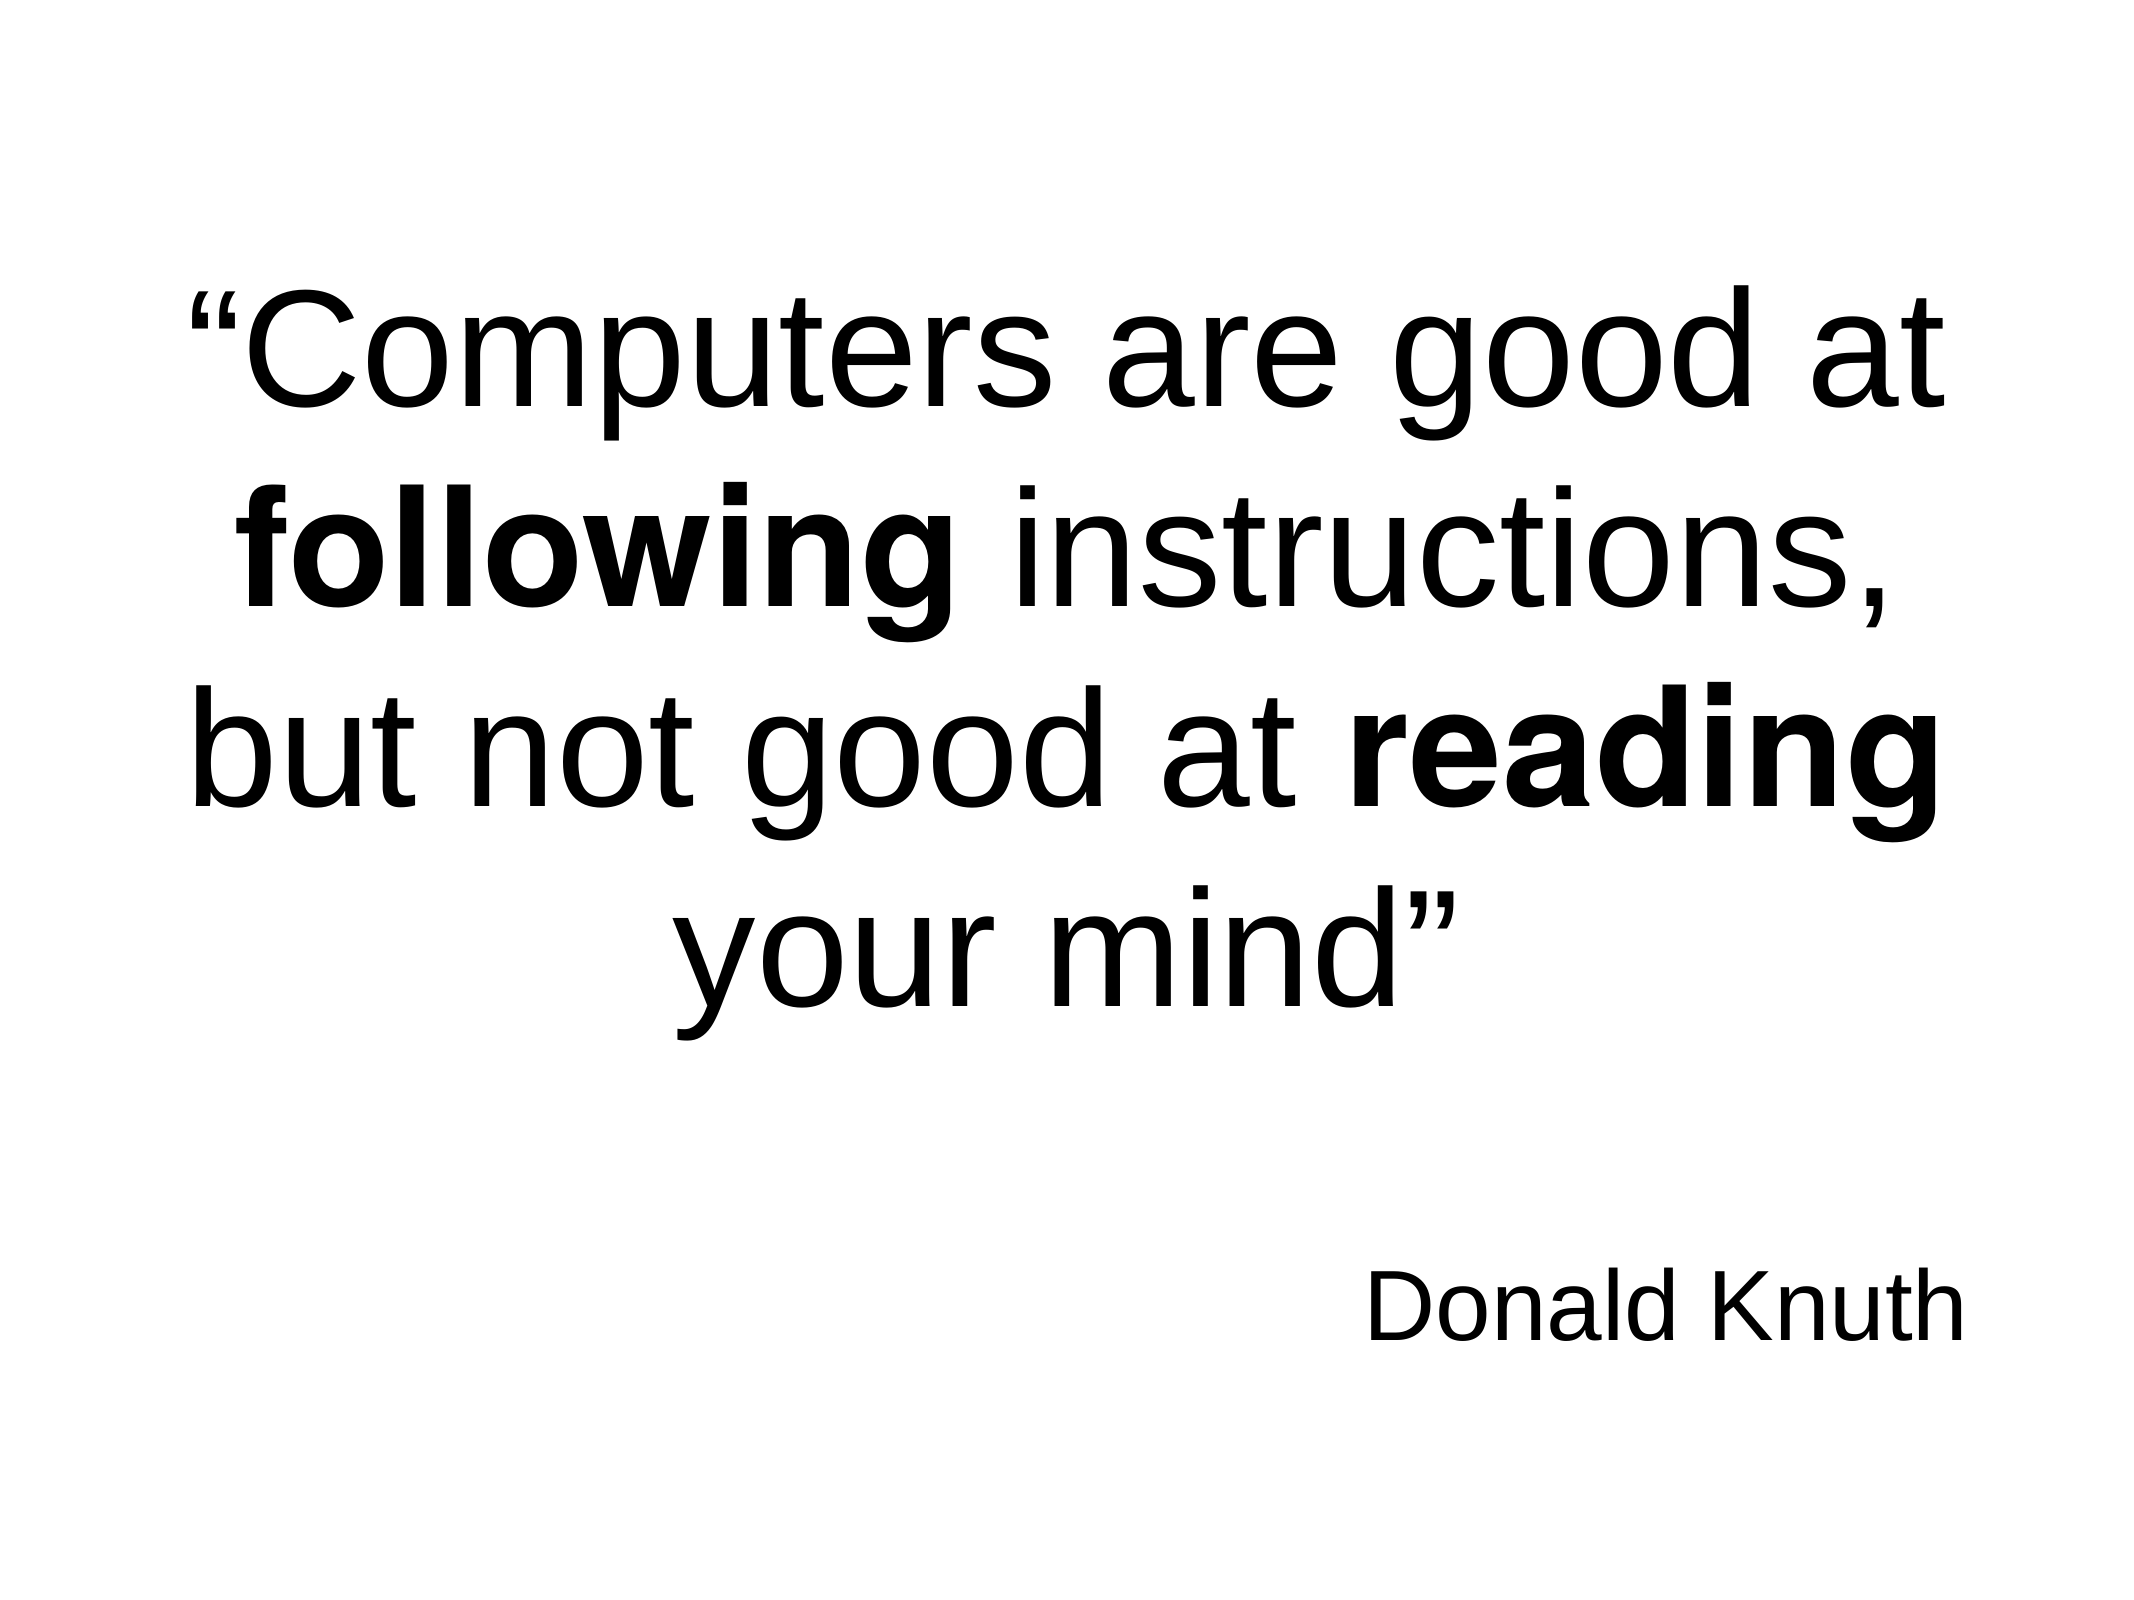

# “Computers are good at following instructions, but not good at reading your mind”

Donald Knuth